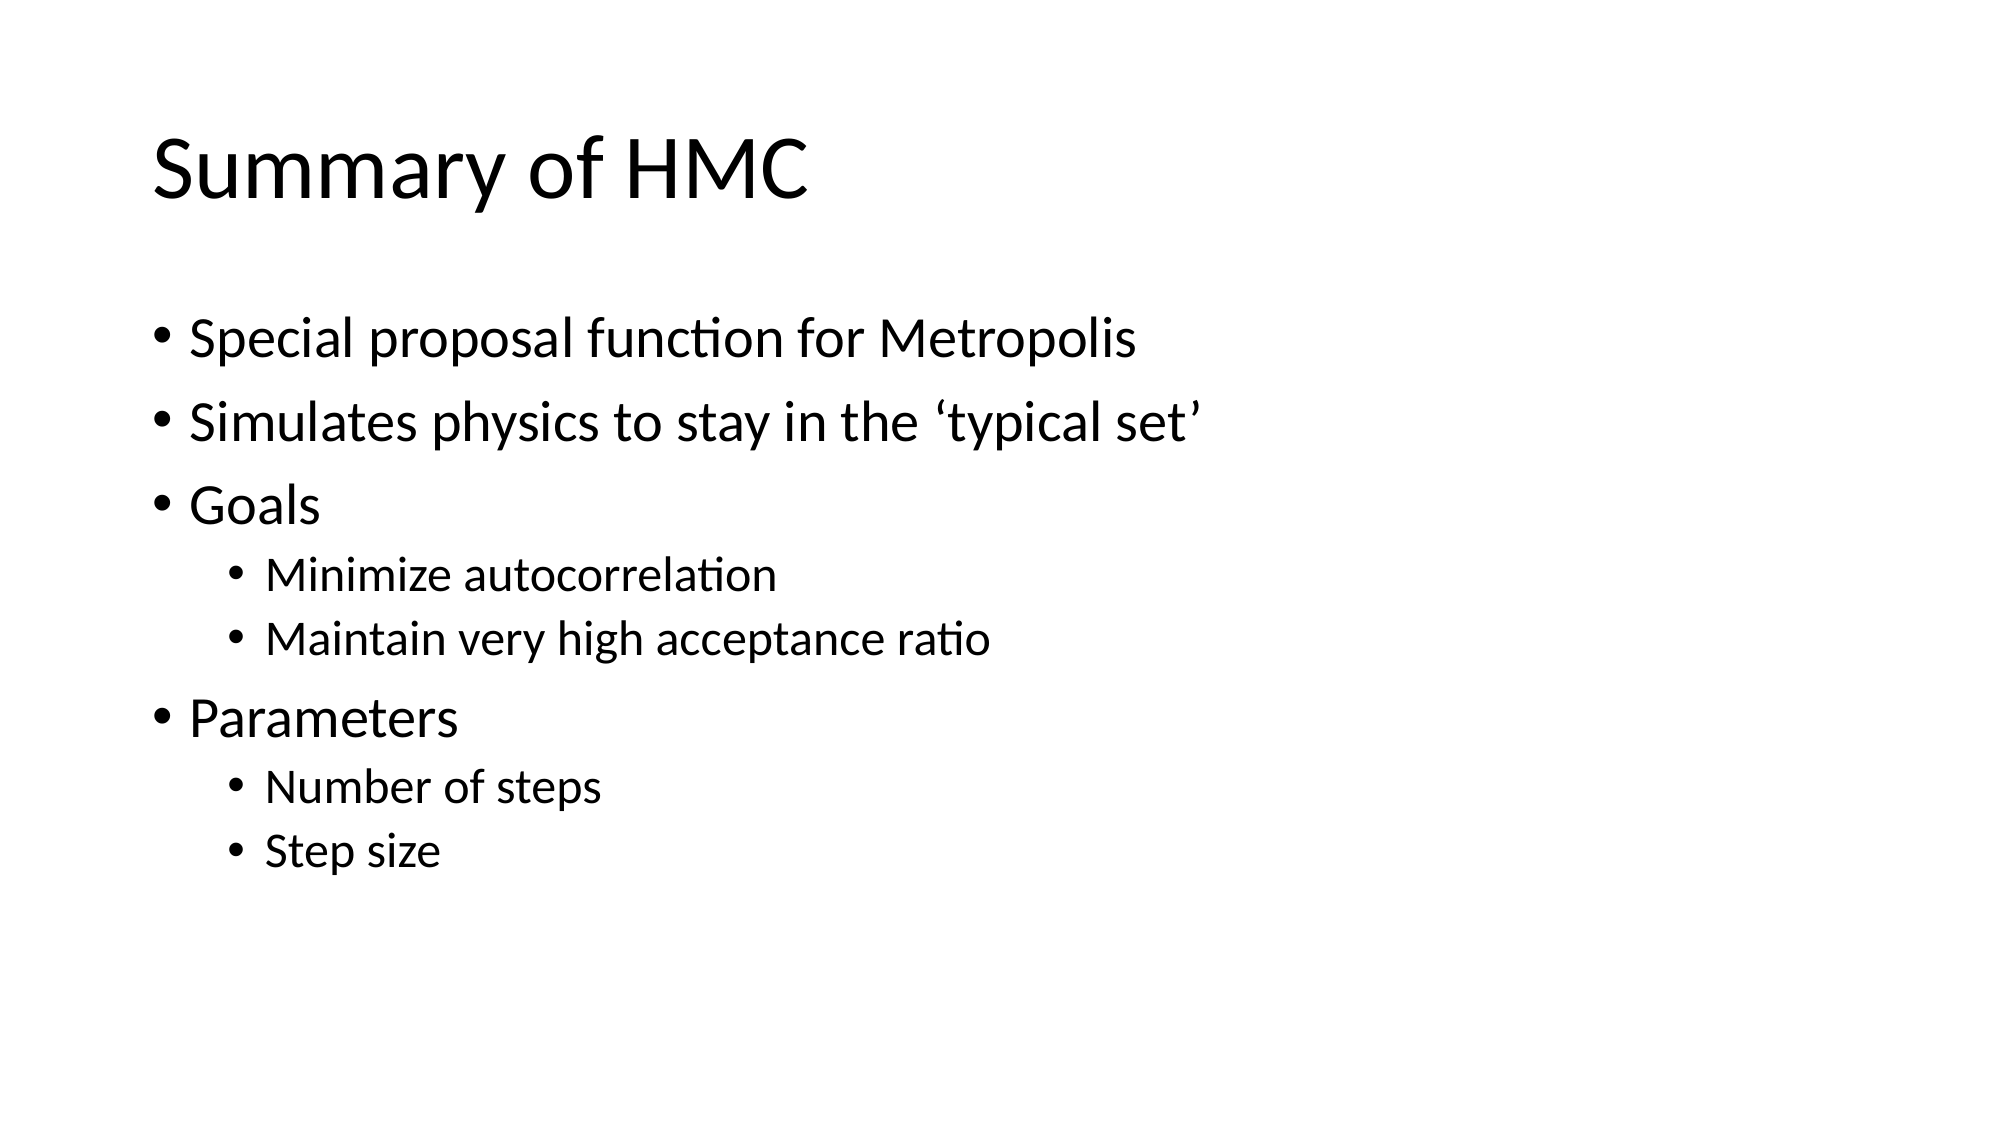

# Summary of HMC
Special proposal function for Metropolis
Simulates physics to stay in the ‘typical set’
Goals
Minimize autocorrelation
Maintain very high acceptance ratio
Parameters
Number of steps
Step size